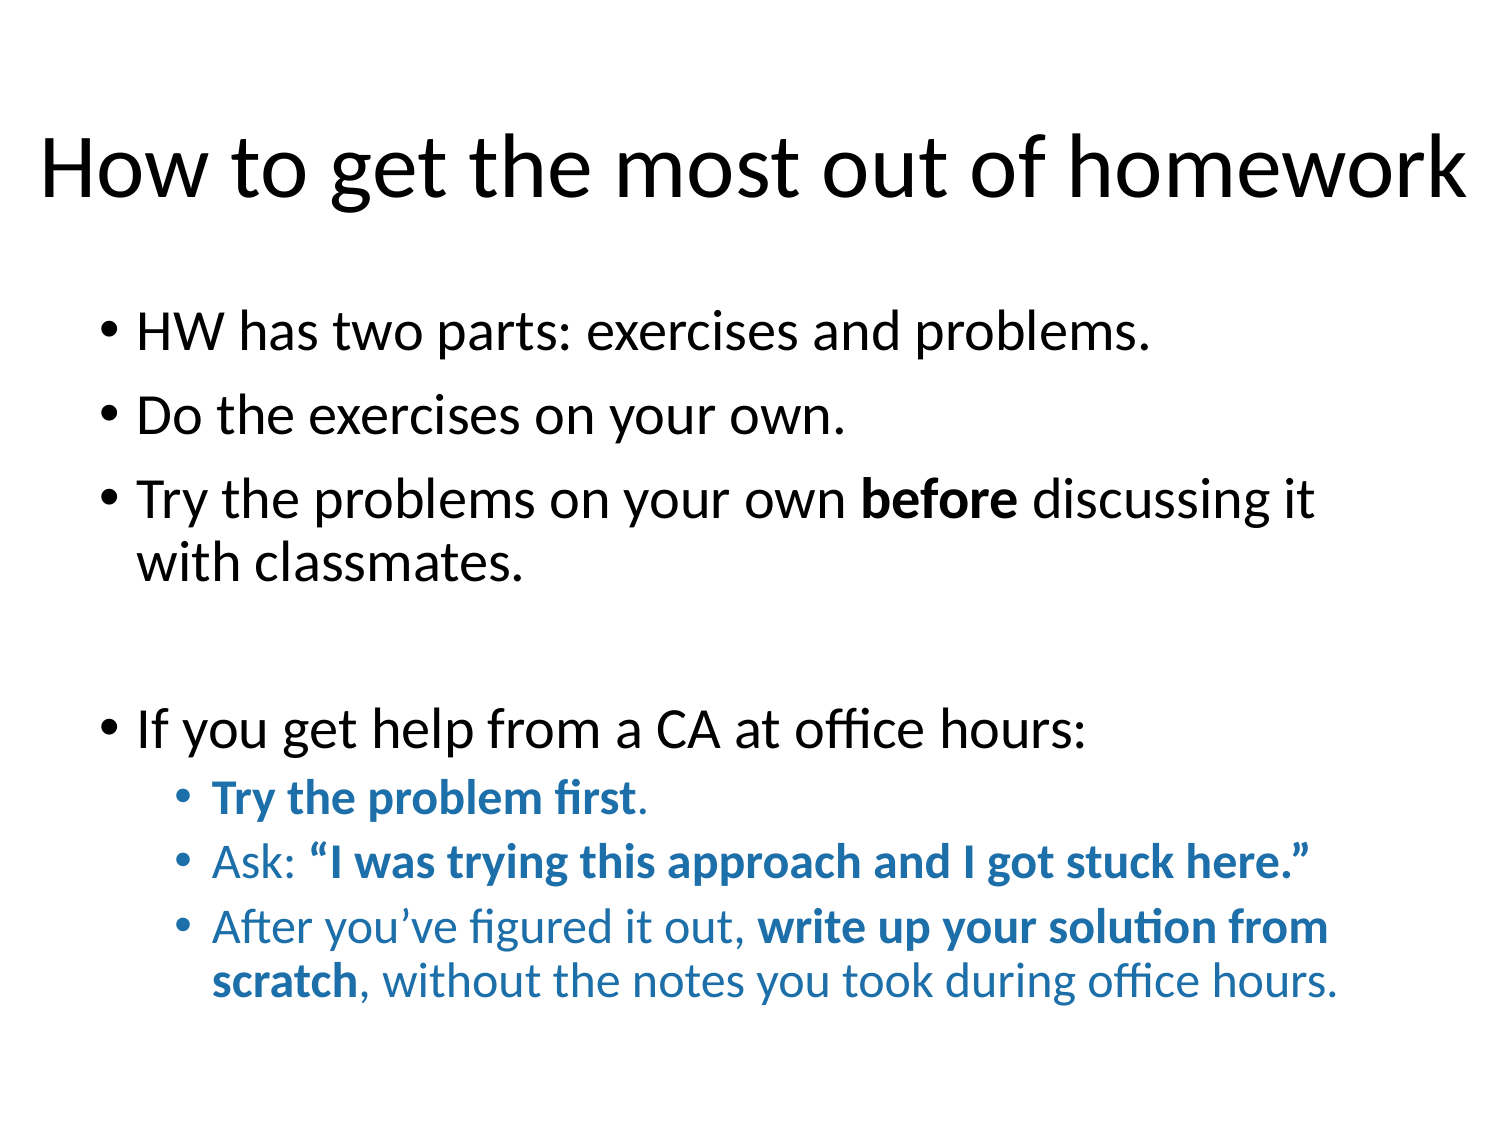

# How to get the most out of homework
HW has two parts: exercises and problems.
Do the exercises on your own.
Try the problems on your own before discussing it with classmates.

If you get help from a CA at office hours:
Try the problem first.
Ask: “I was trying this approach and I got stuck here.”
After you’ve figured it out, write up your solution from scratch, without the notes you took during office hours.